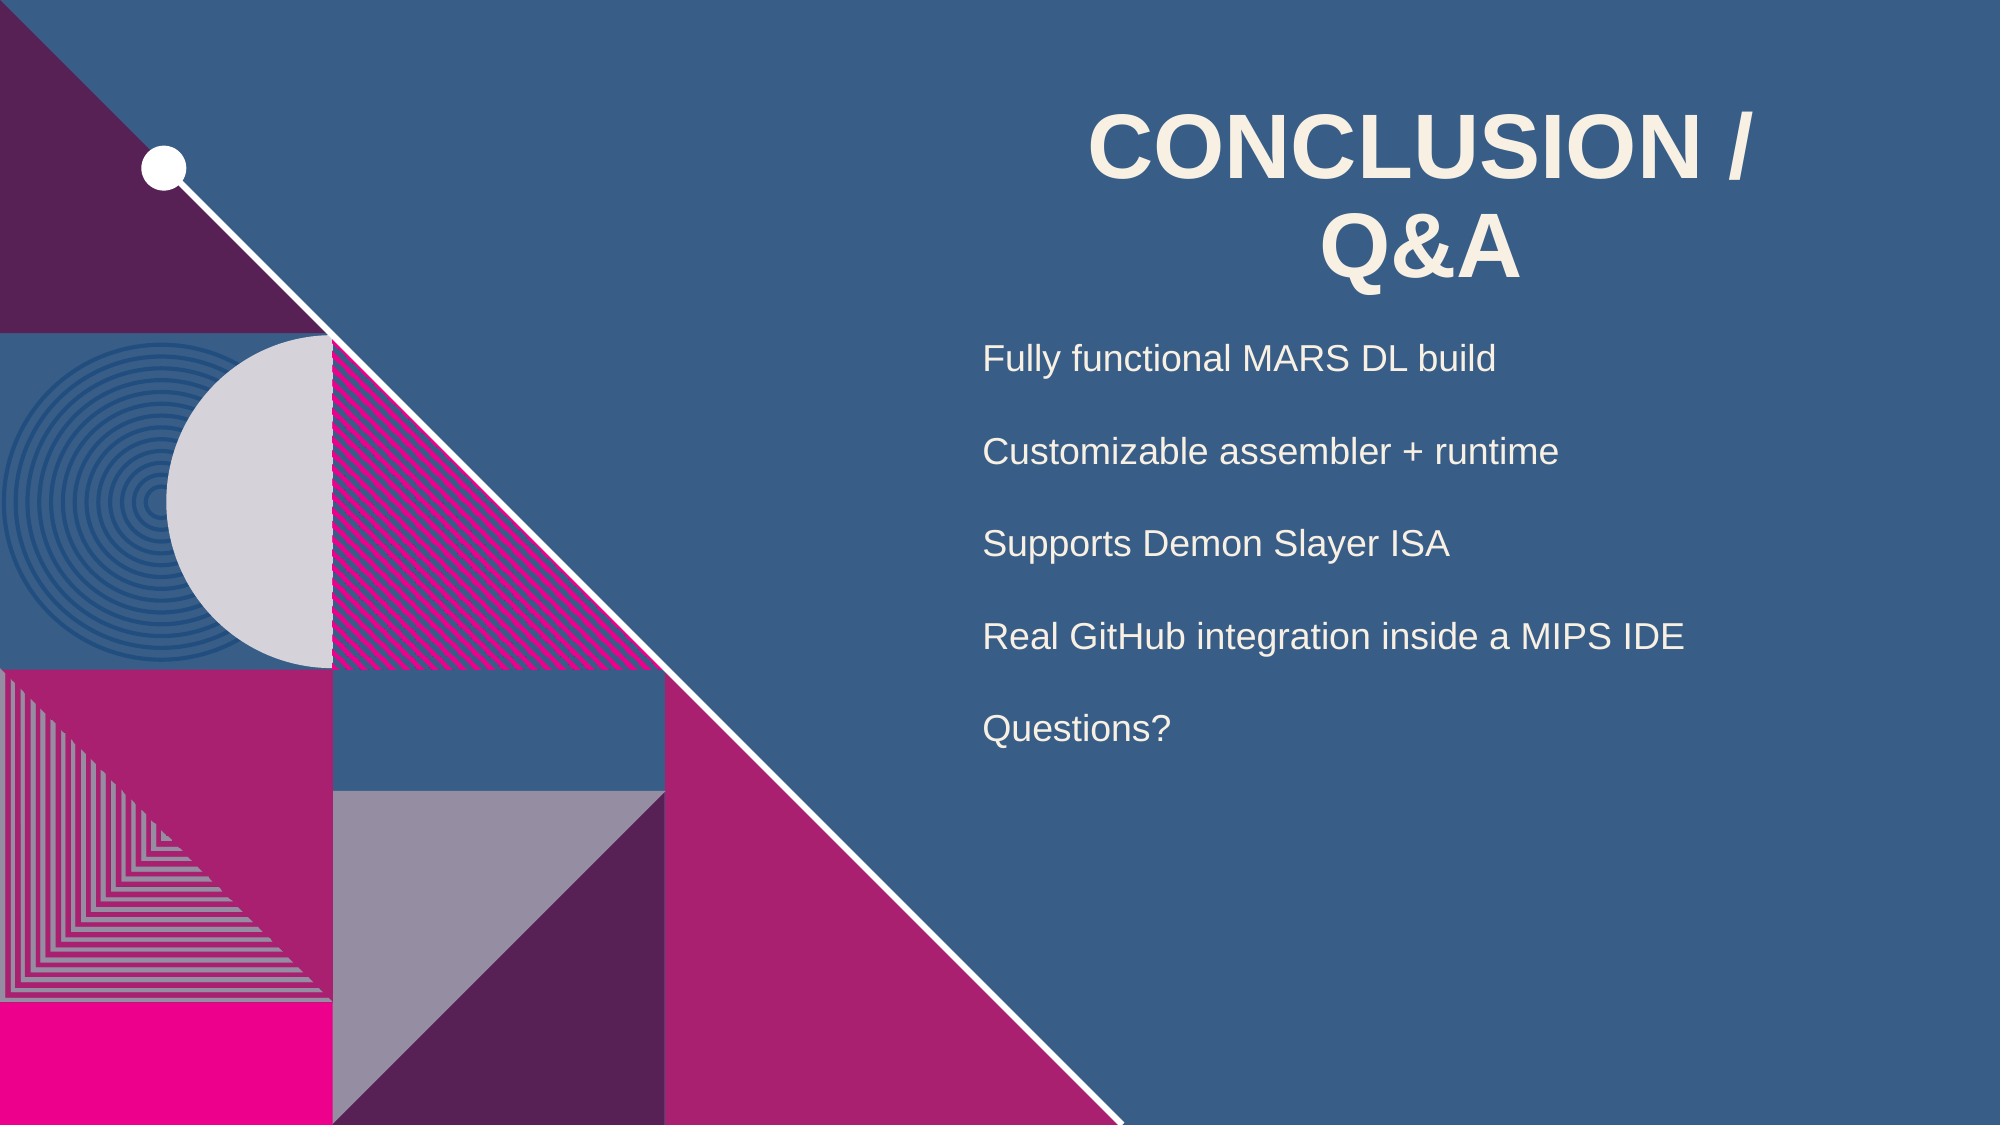

# Conclusion / Q&A
Fully functional MARS DL build
Customizable assembler + runtime
Supports Demon Slayer ISA
Real GitHub integration inside a MIPS IDE
Questions?